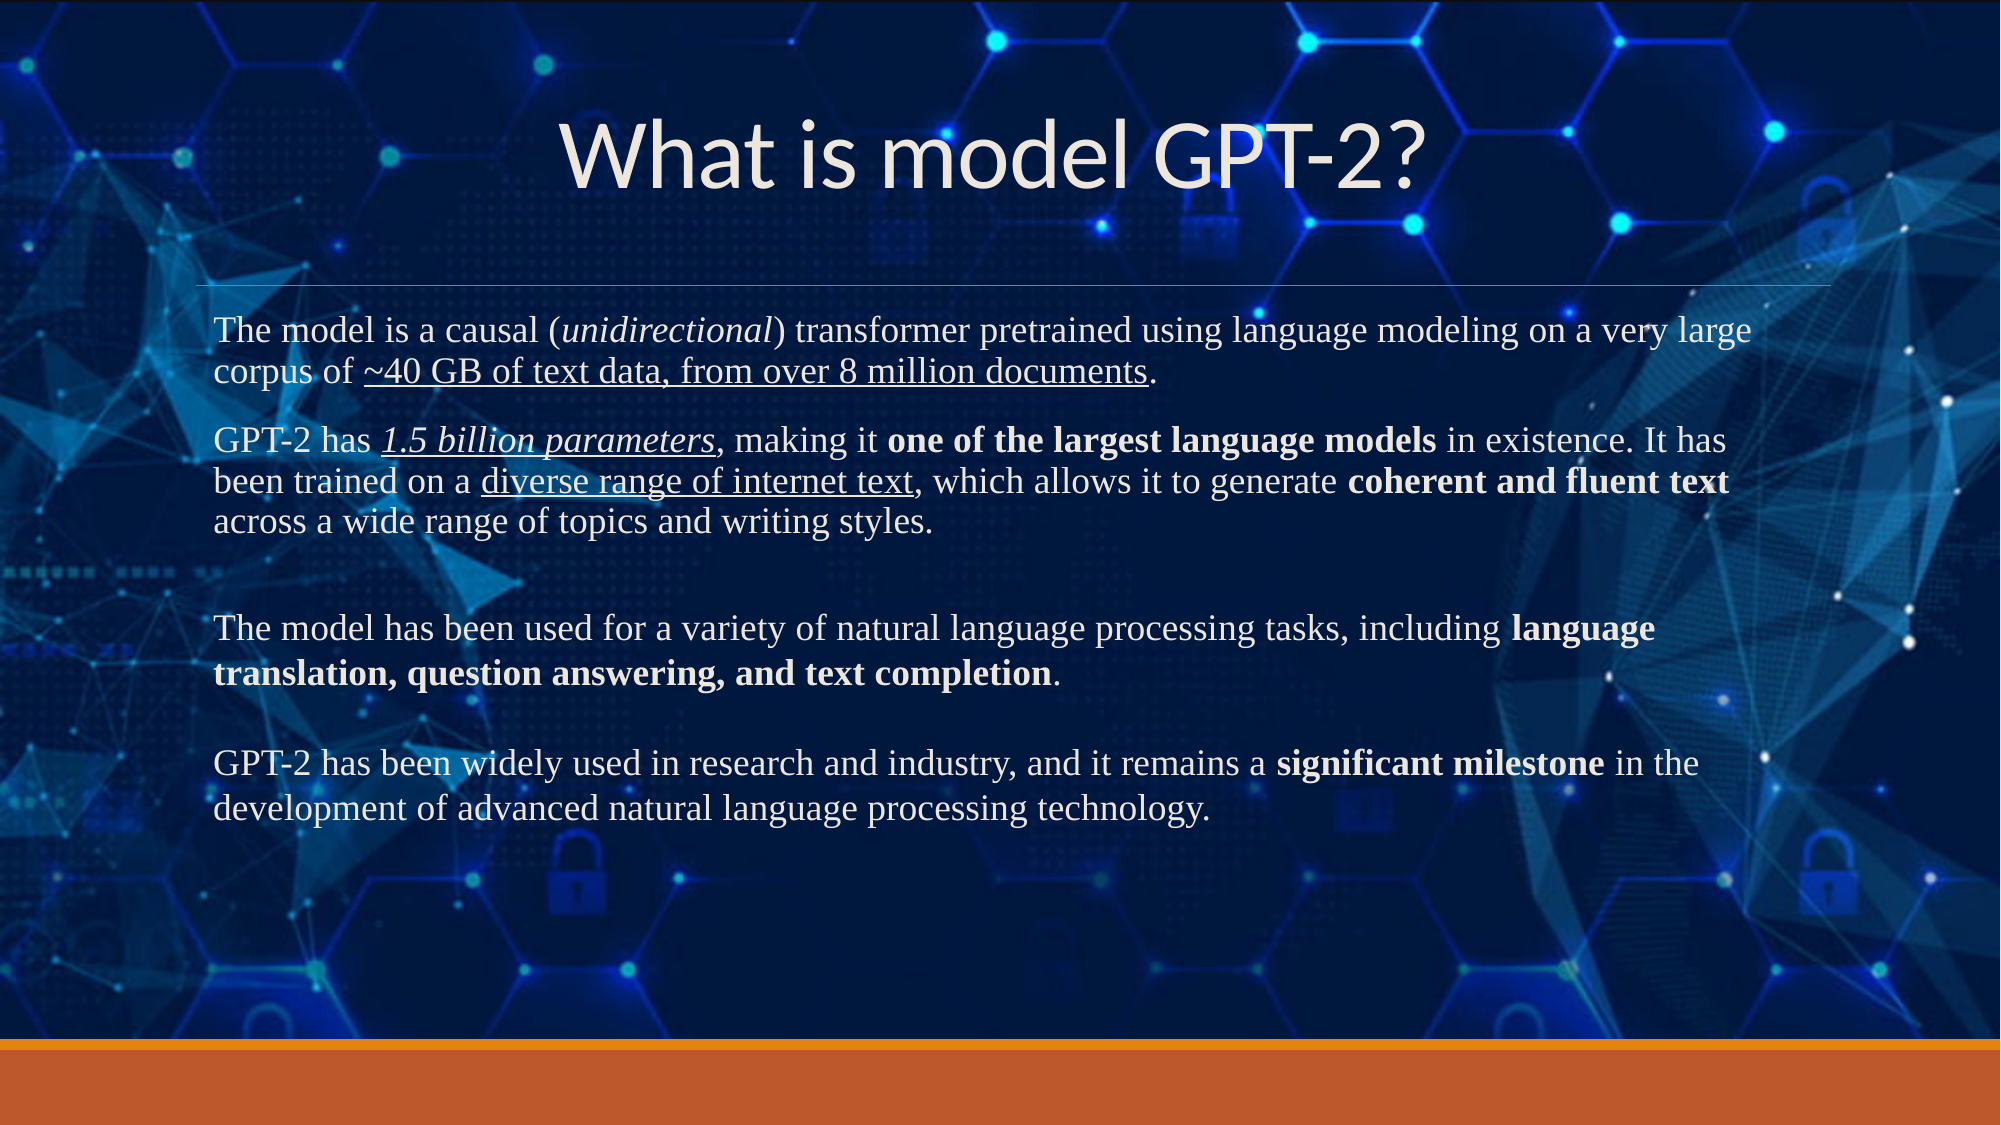

# What is model GPT-2?
The model is a causal (unidirectional) transformer pretrained using language modeling on a very large corpus of ~40 GB of text data, from over 8 million documents.
GPT-2 has 1.5 billion parameters, making it one of the largest language models in existence. It has been trained on a diverse range of internet text, which allows it to generate coherent and fluent text across a wide range of topics and writing styles.

The model has been used for a variety of natural language processing tasks, including language translation, question answering, and text completion.

GPT-2 has been widely used in research and industry, and it remains a significant milestone in the development of advanced natural language processing technology.